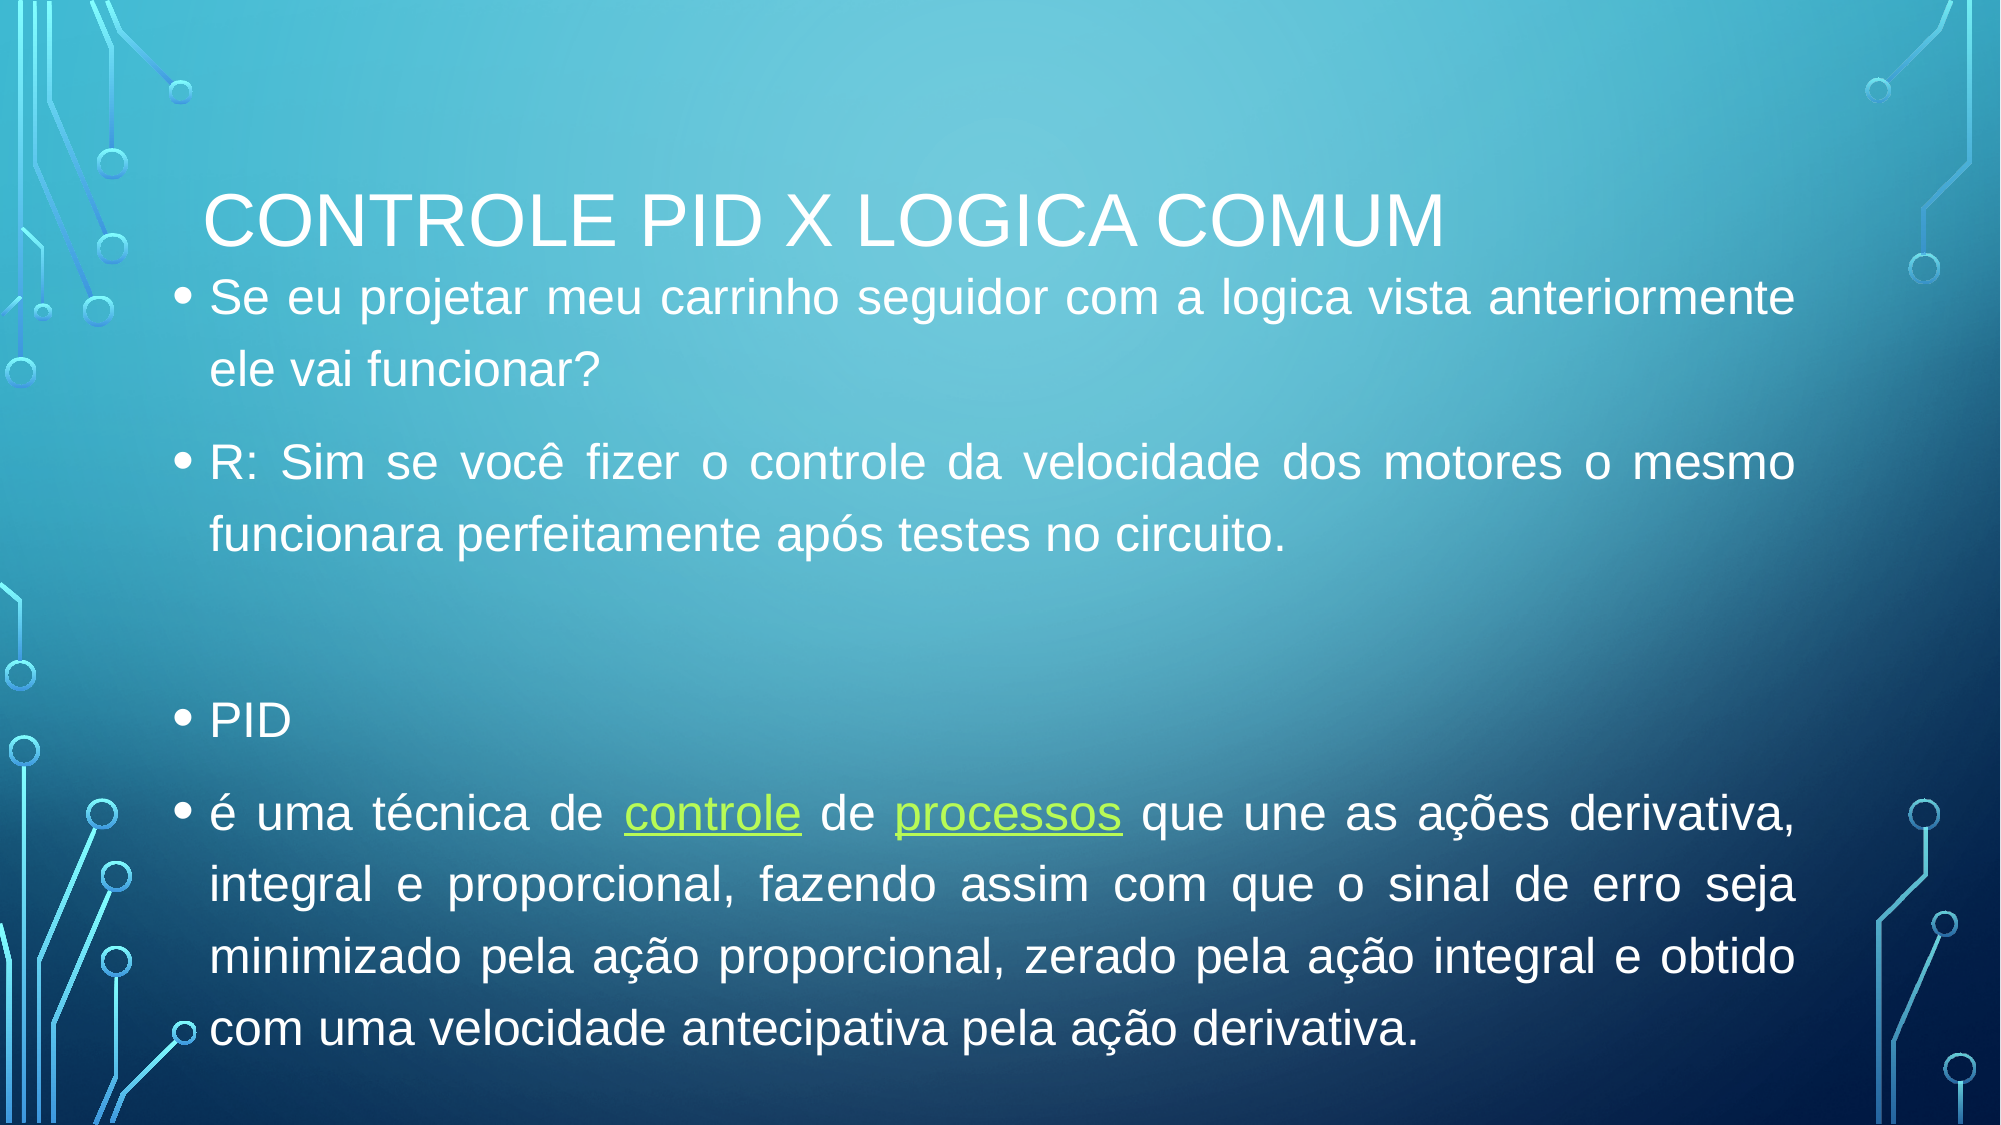

# Controle pid x logica comum

Se eu projetar meu carrinho seguidor com a logica vista anteriormente ele vai funcionar?
R: Sim se você fizer o controle da velocidade dos motores o mesmo funcionara perfeitamente após testes no circuito.

PID
é uma técnica de controle de processos que une as ações derivativa, integral e proporcional, fazendo assim com que o sinal de erro seja minimizado pela ação proporcional, zerado pela ação integral e obtido com uma velocidade antecipativa pela ação derivativa.